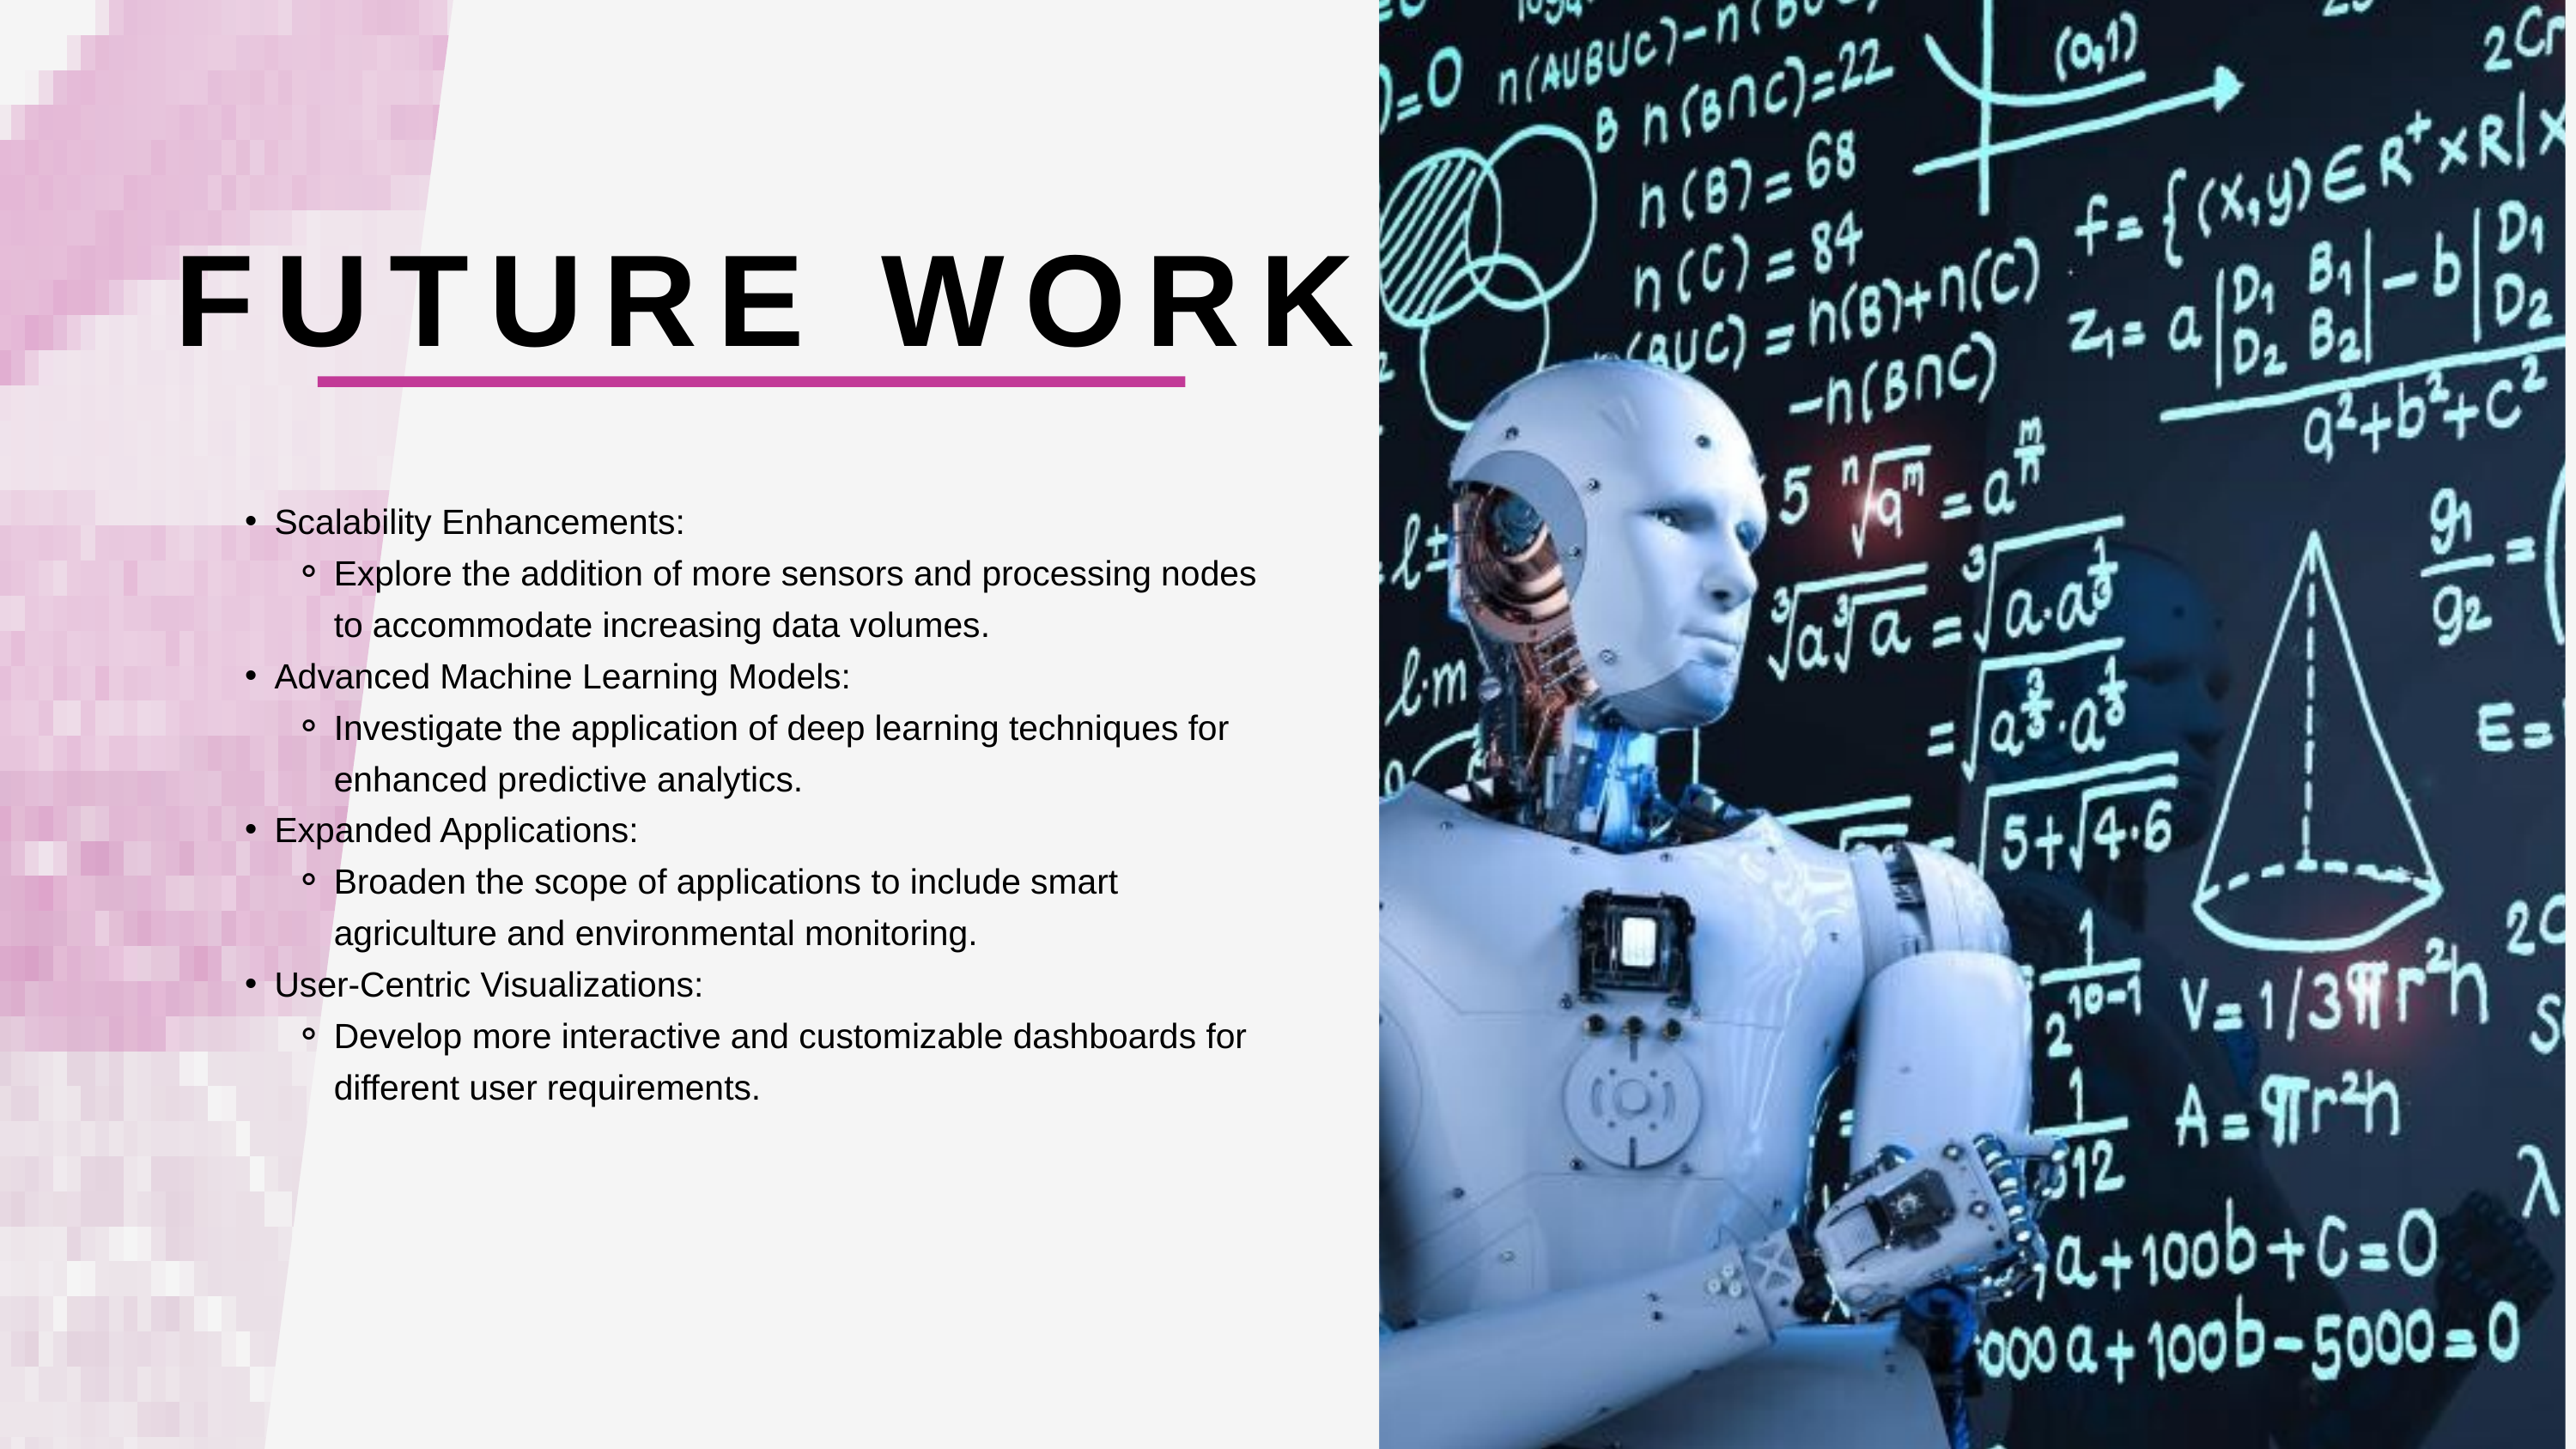

FUTURE WORK

Scalability Enhancements:
Explore the addition of more sensors and processing nodes to accommodate increasing data volumes.
Advanced Machine Learning Models:
Investigate the application of deep learning techniques for enhanced predictive analytics.
Expanded Applications:
Broaden the scope of applications to include smart agriculture and environmental monitoring.
User-Centric Visualizations:
Develop more interactive and customizable dashboards for different user requirements.